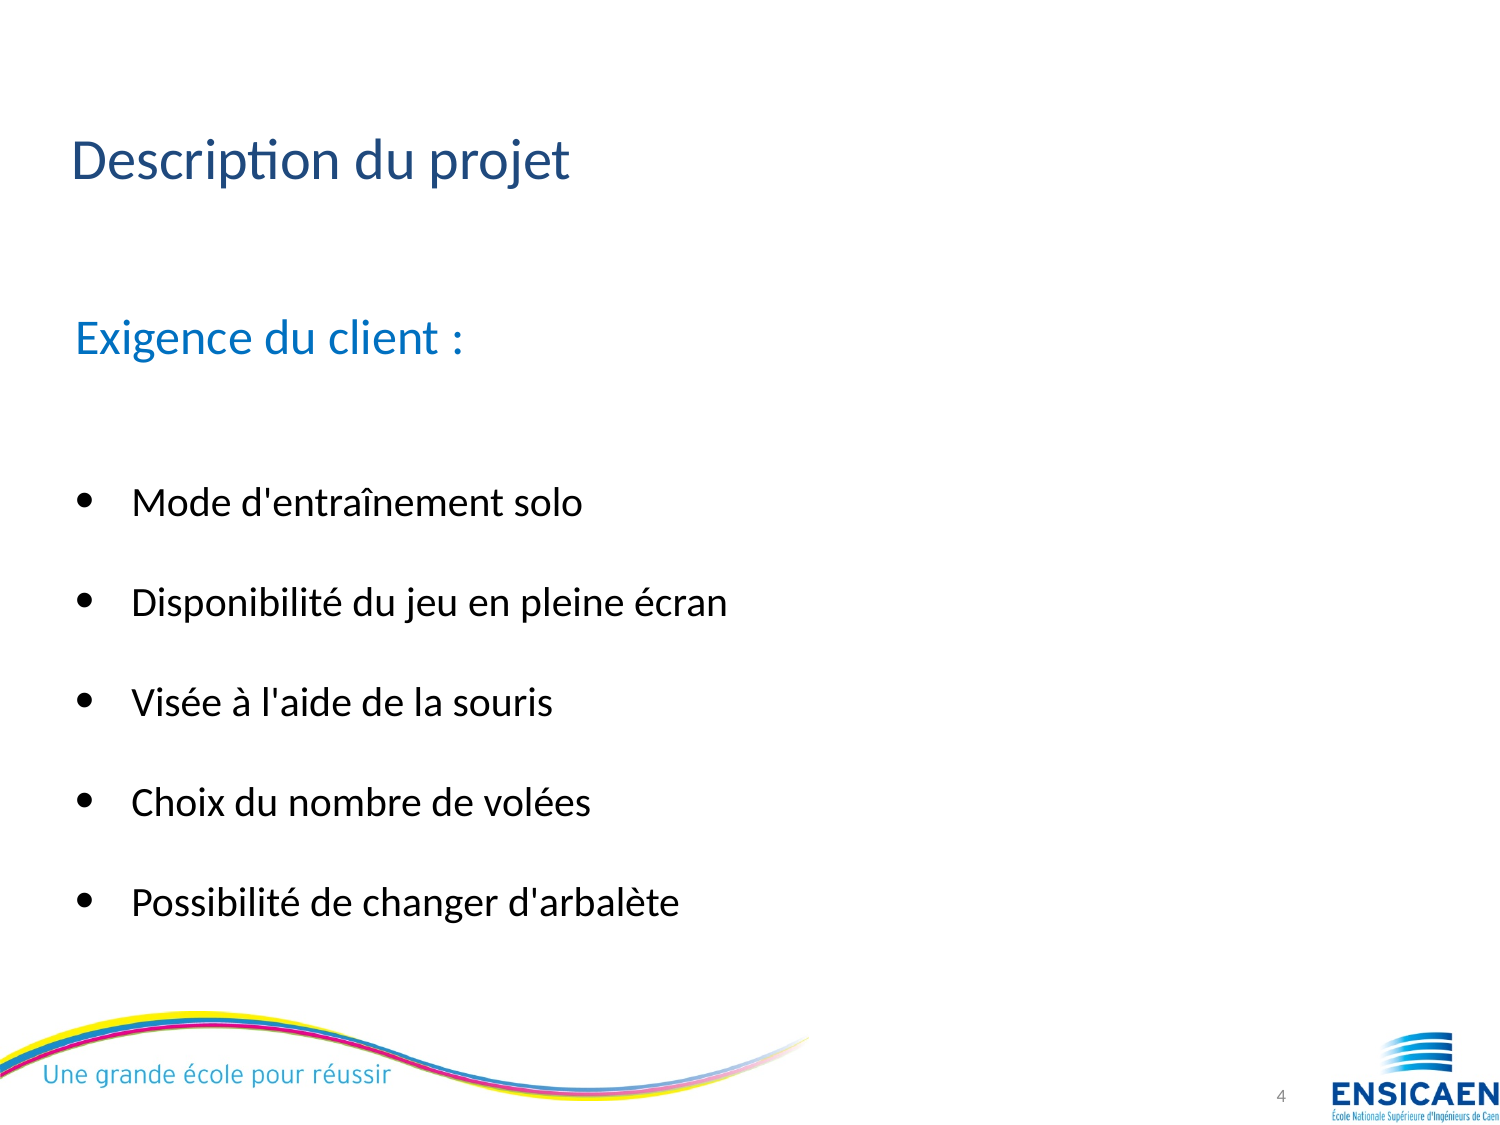

Description du projet
Exigence du client :

Mode d'entraînement solo
Disponibilité du jeu en pleine écran
Visée à l'aide de la souris
Choix du nombre de volées
Possibilité de changer d'arbalète